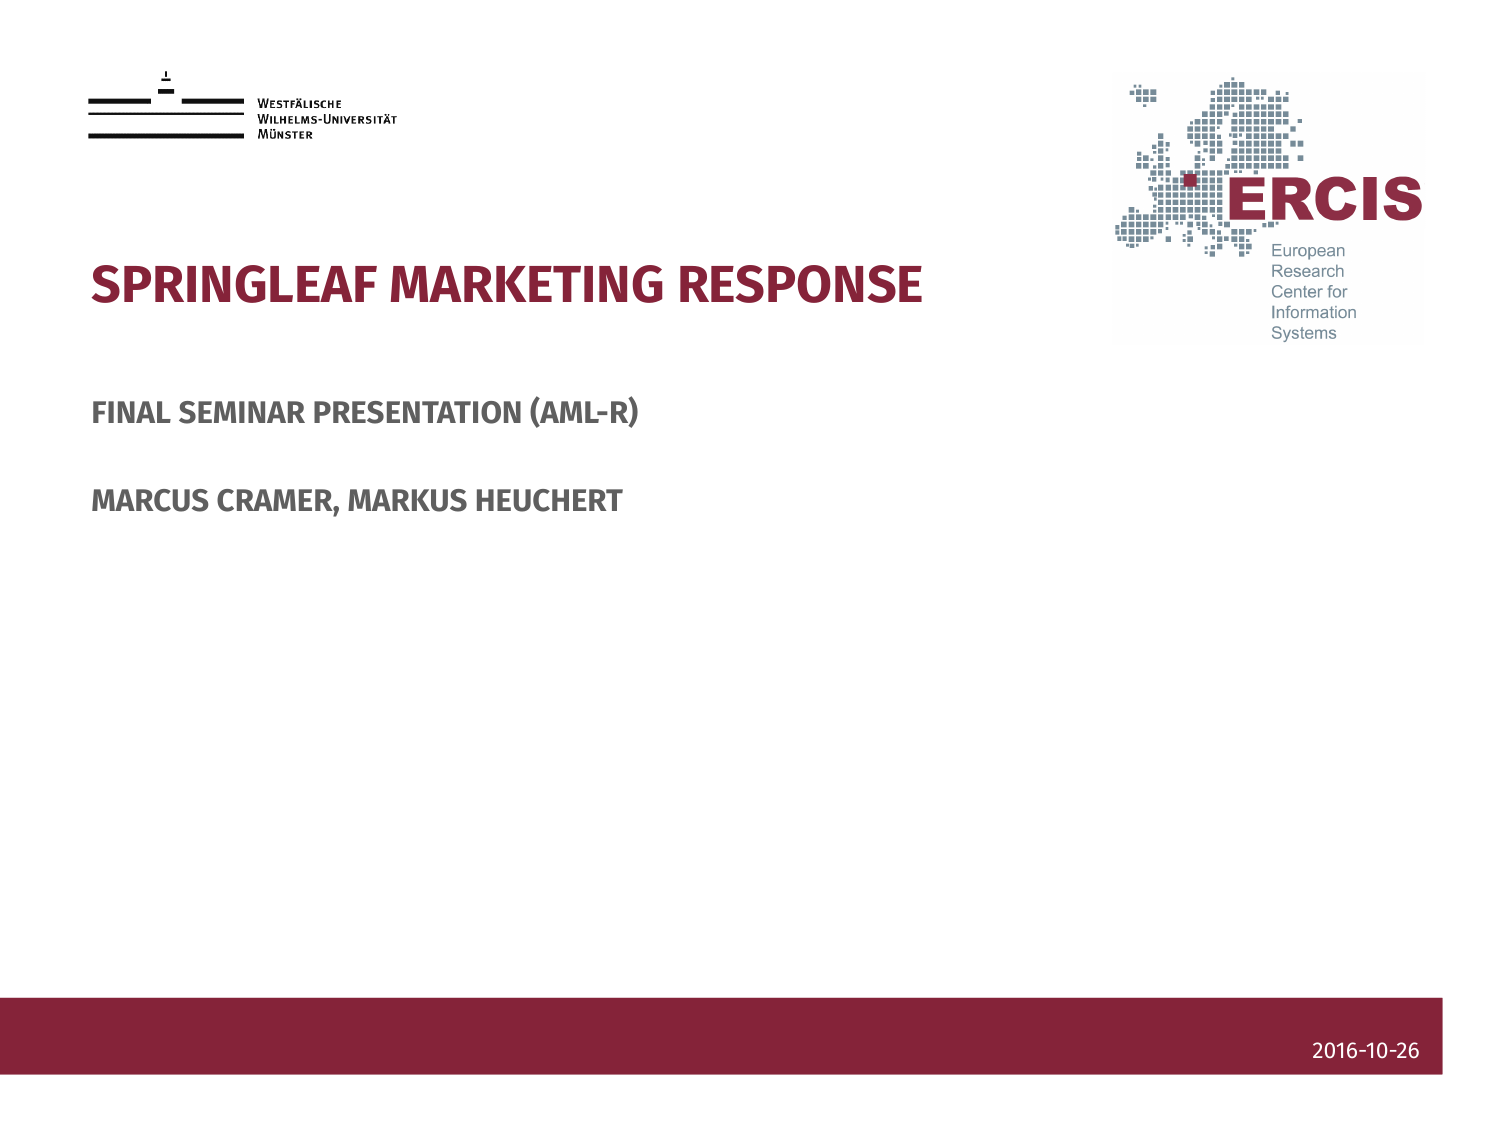

# Springleaf marketing response
Final seminar presentation (AML-R)

Marcus Cramer, Markus Heuchert